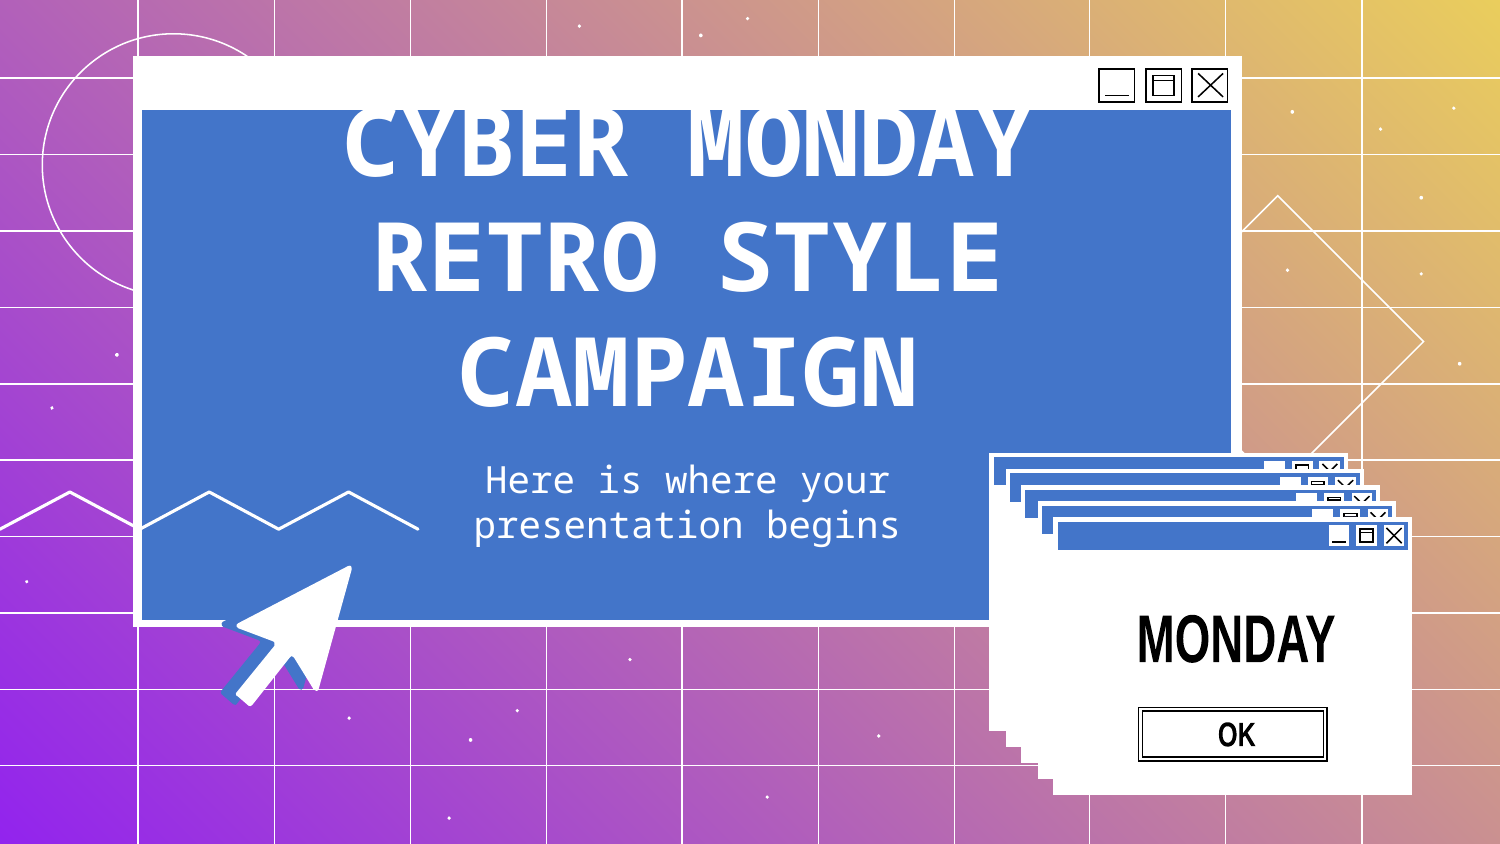

# CYBER MONDAY RETRO STYLE CAMPAIGN

Here is where your presentation begins

MONDAY
OK